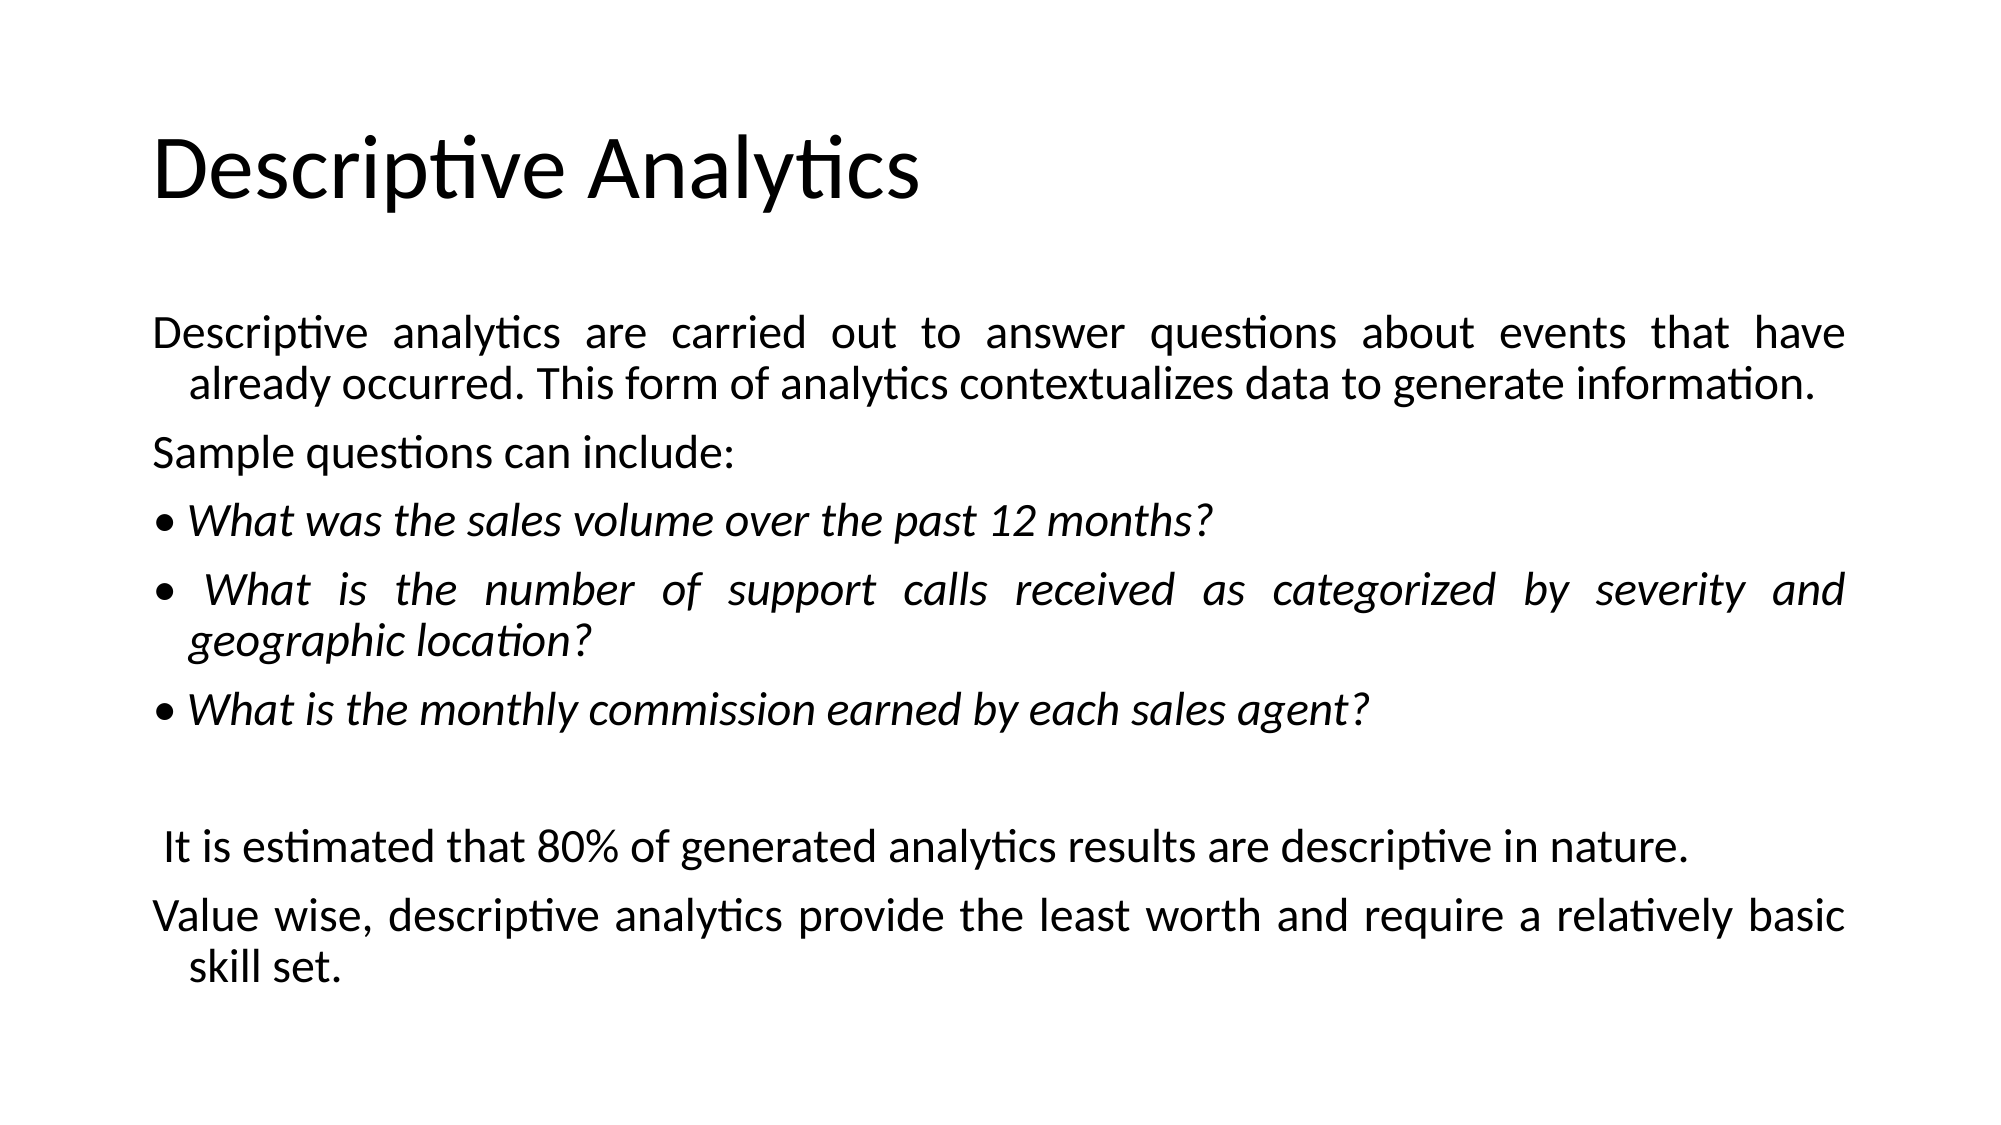

# Descriptive Analytics
Descriptive analytics are carried out to answer questions about events that have already occurred. This form of analytics contextualizes data to generate information.
Sample questions can include:
• What was the sales volume over the past 12 months?
• What is the number of support calls received as categorized by severity and geographic location?
• What is the monthly commission earned by each sales agent?

 It is estimated that 80% of generated analytics results are descriptive in nature.
Value wise, descriptive analytics provide the least worth and require a relatively basic skill set.